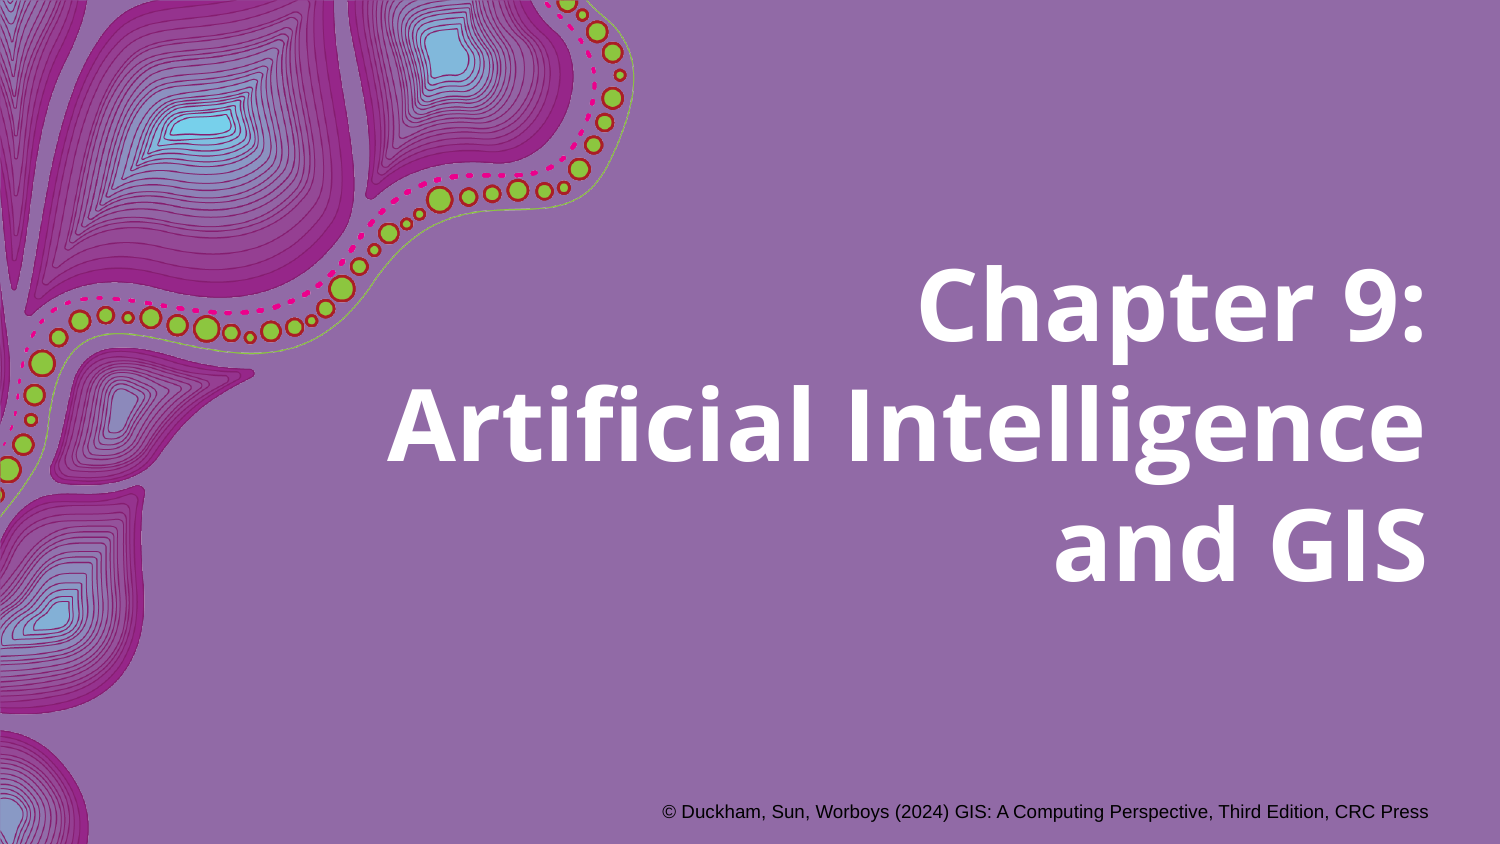

# Chapter 9: Artificial Intelligence and GIS